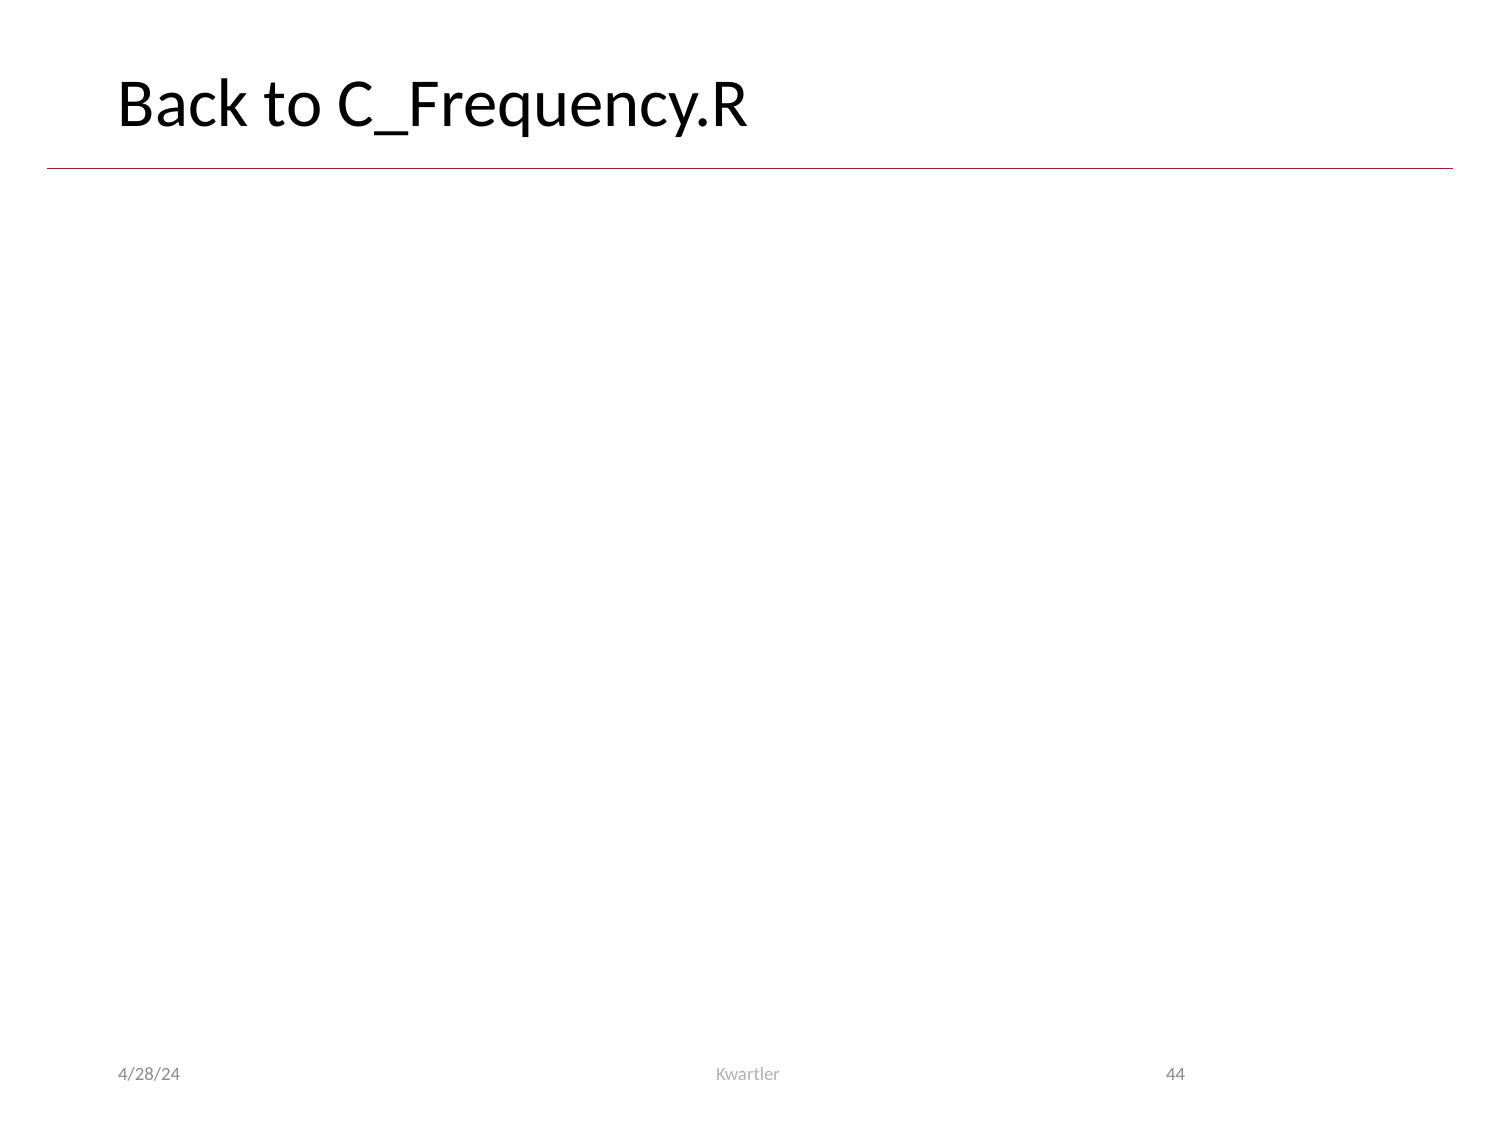

# Back to C_Frequency.R
4/28/24
Kwartler
44